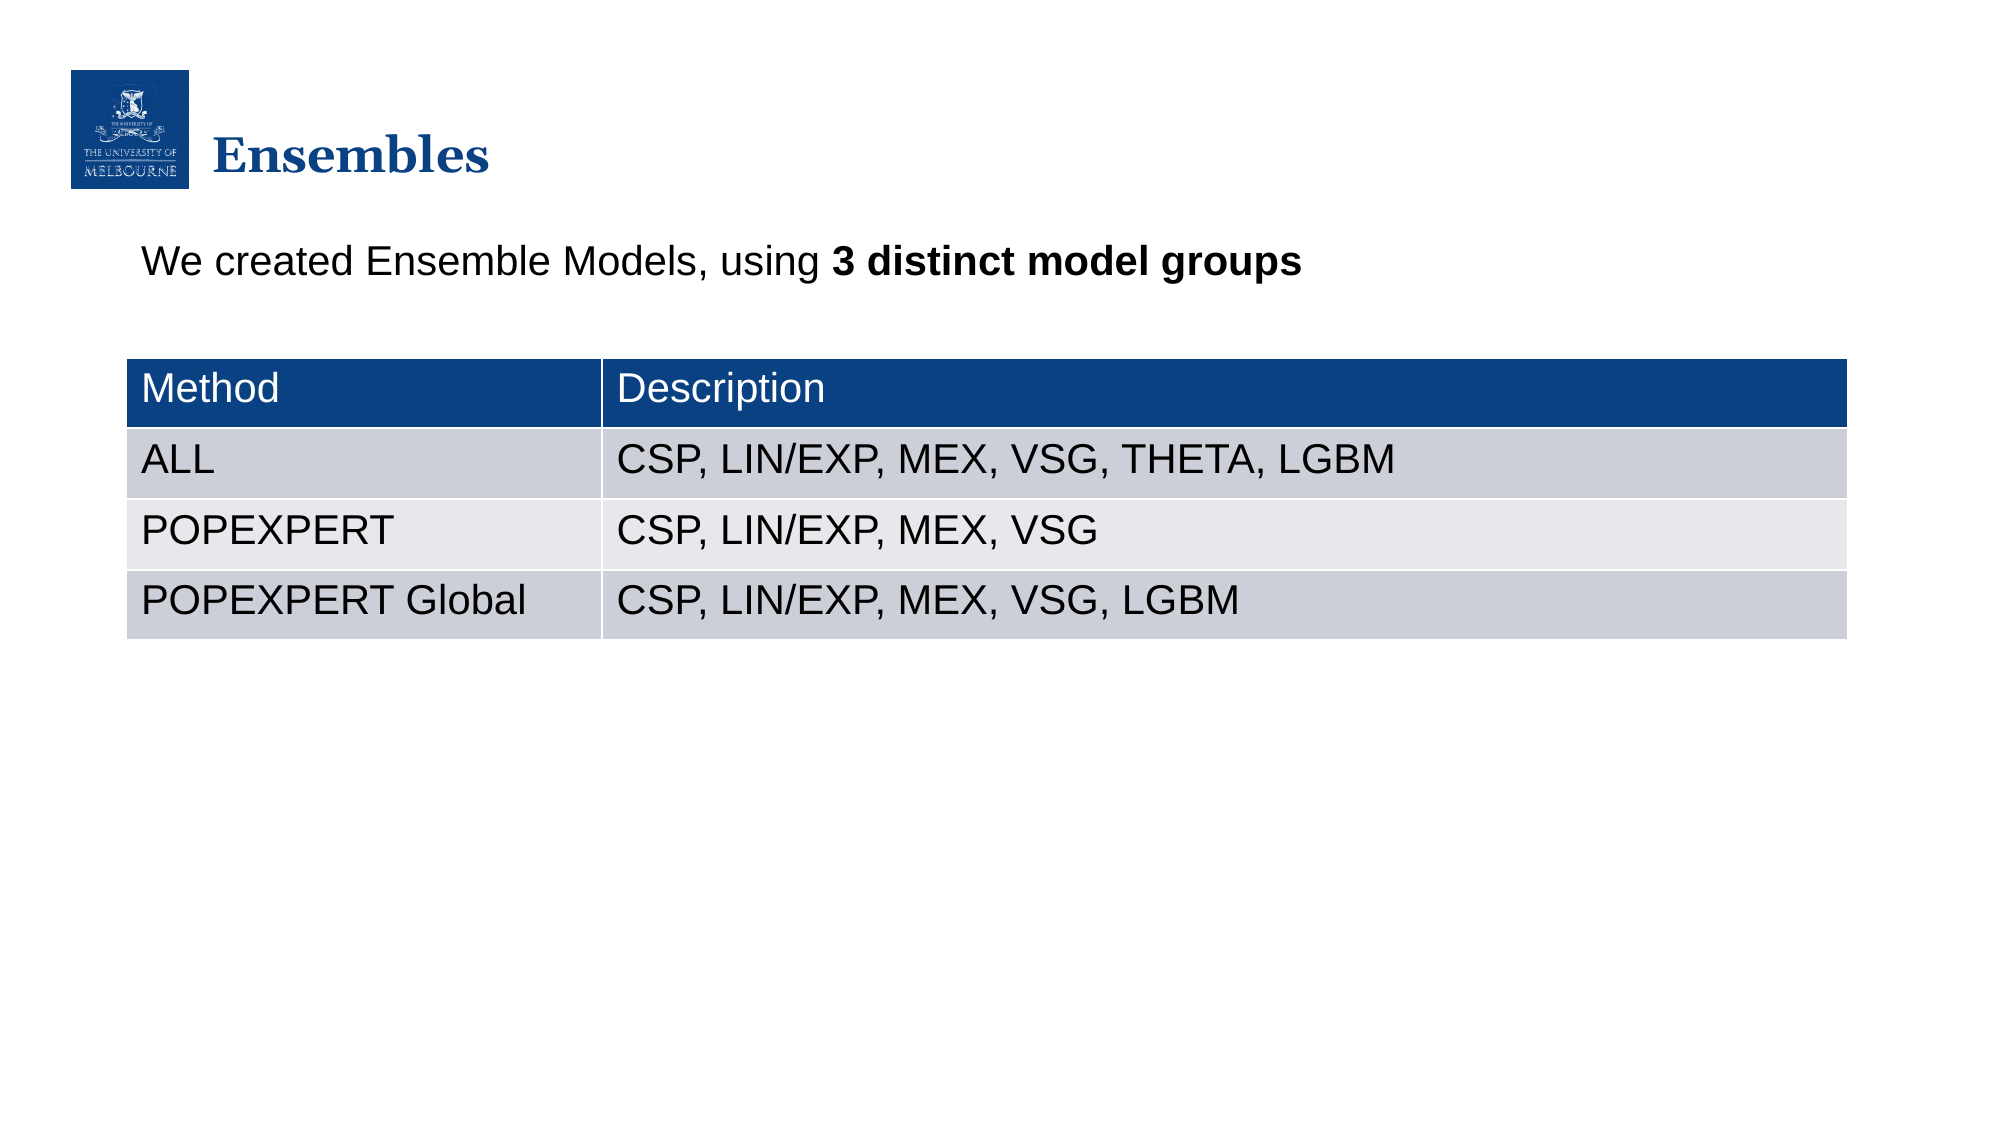

# Ensembles
We created Ensemble Models, using 3 distinct model groups
| Method | Description |
| --- | --- |
| ALL | CSP, LIN/EXP, MEX, VSG, THETA, LGBM |
| POPEXPERT | CSP, LIN/EXP, MEX, VSG |
| POPEXPERT Global | CSP, LIN/EXP, MEX, VSG, LGBM |